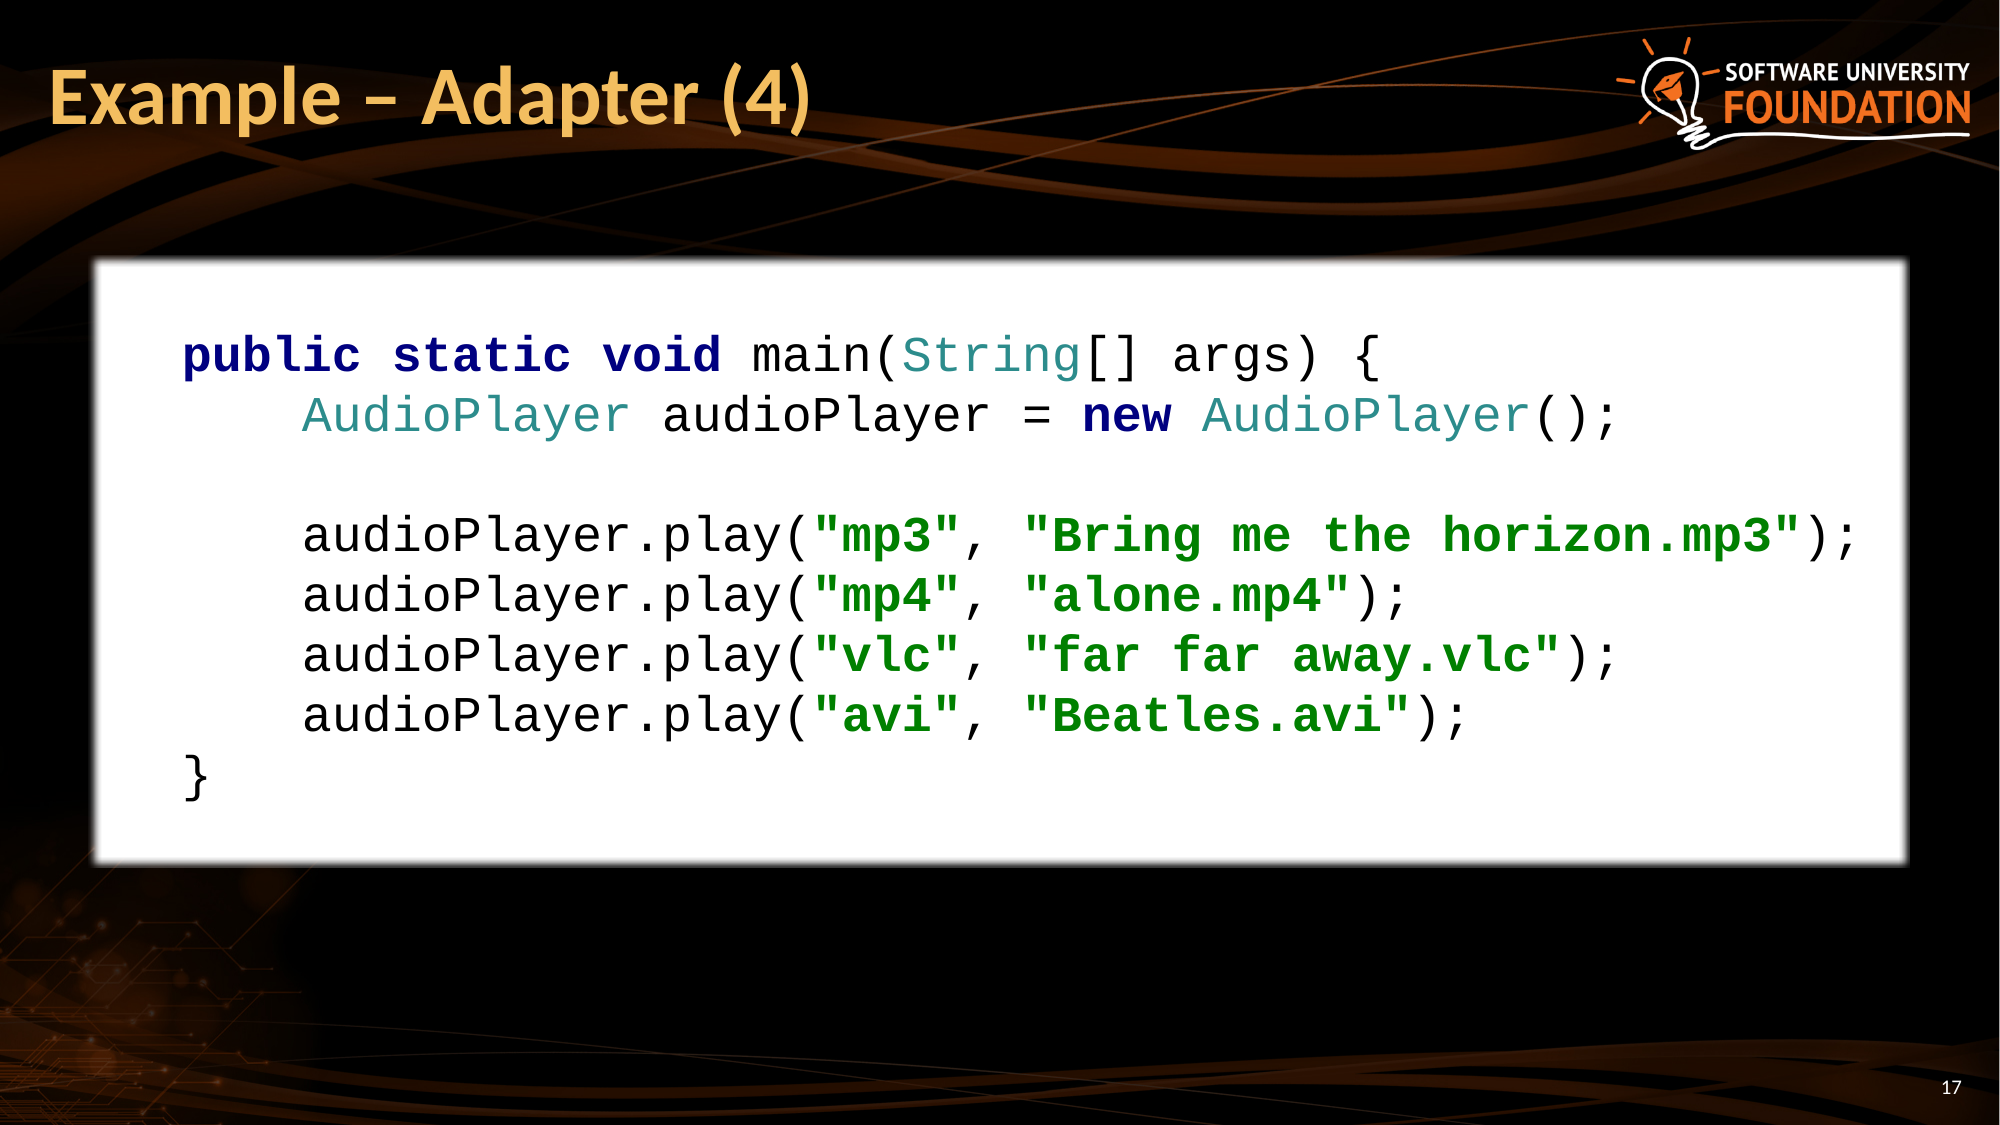

# Example – Adapter (4)

public static void main(String[] args) {
    AudioPlayer audioPlayer = new AudioPlayer();
    audioPlayer.play("mp3", "Bring me the horizon.mp3");
    audioPlayer.play("mp4", "alone.mp4");
    audioPlayer.play("vlc", "far far away.vlc");
    audioPlayer.play("avi", "Beatles.avi");
}

17